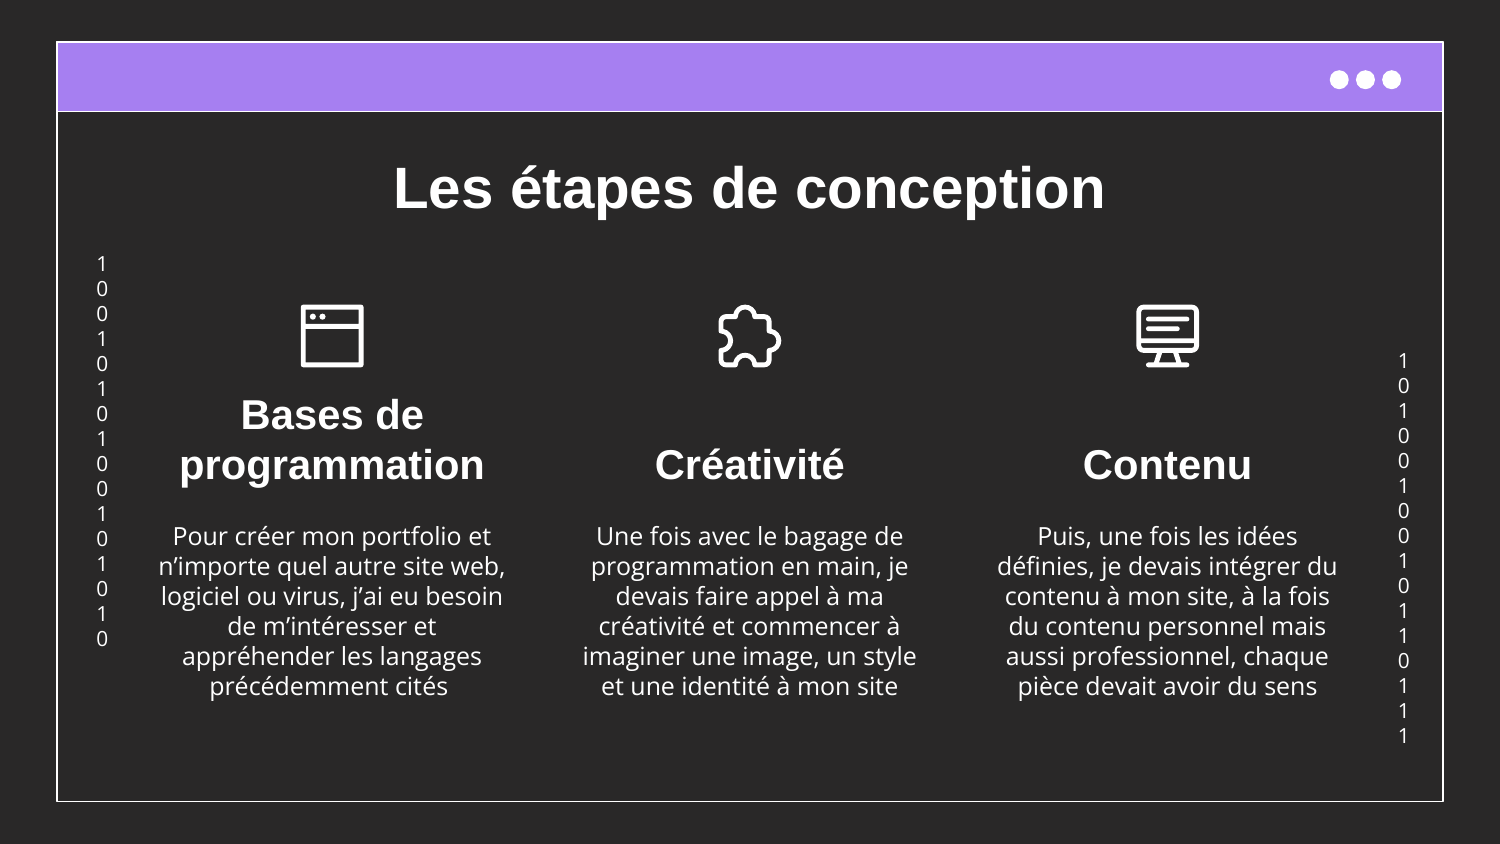

# Les étapes de conception

Bases de programmation
Créativité
Contenu
Pour créer mon portfolio et n’importe quel autre site web, logiciel ou virus, j’ai eu besoin de m’intéresser et appréhender les langages précédemment cités
Une fois avec le bagage de programmation en main, je devais faire appel à ma créativité et commencer à imaginer une image, un style et une identité à mon site
Puis, une fois les idées définies, je devais intégrer du contenu à mon site, à la fois du contenu personnel mais aussi professionnel, chaque pièce devait avoir du sens